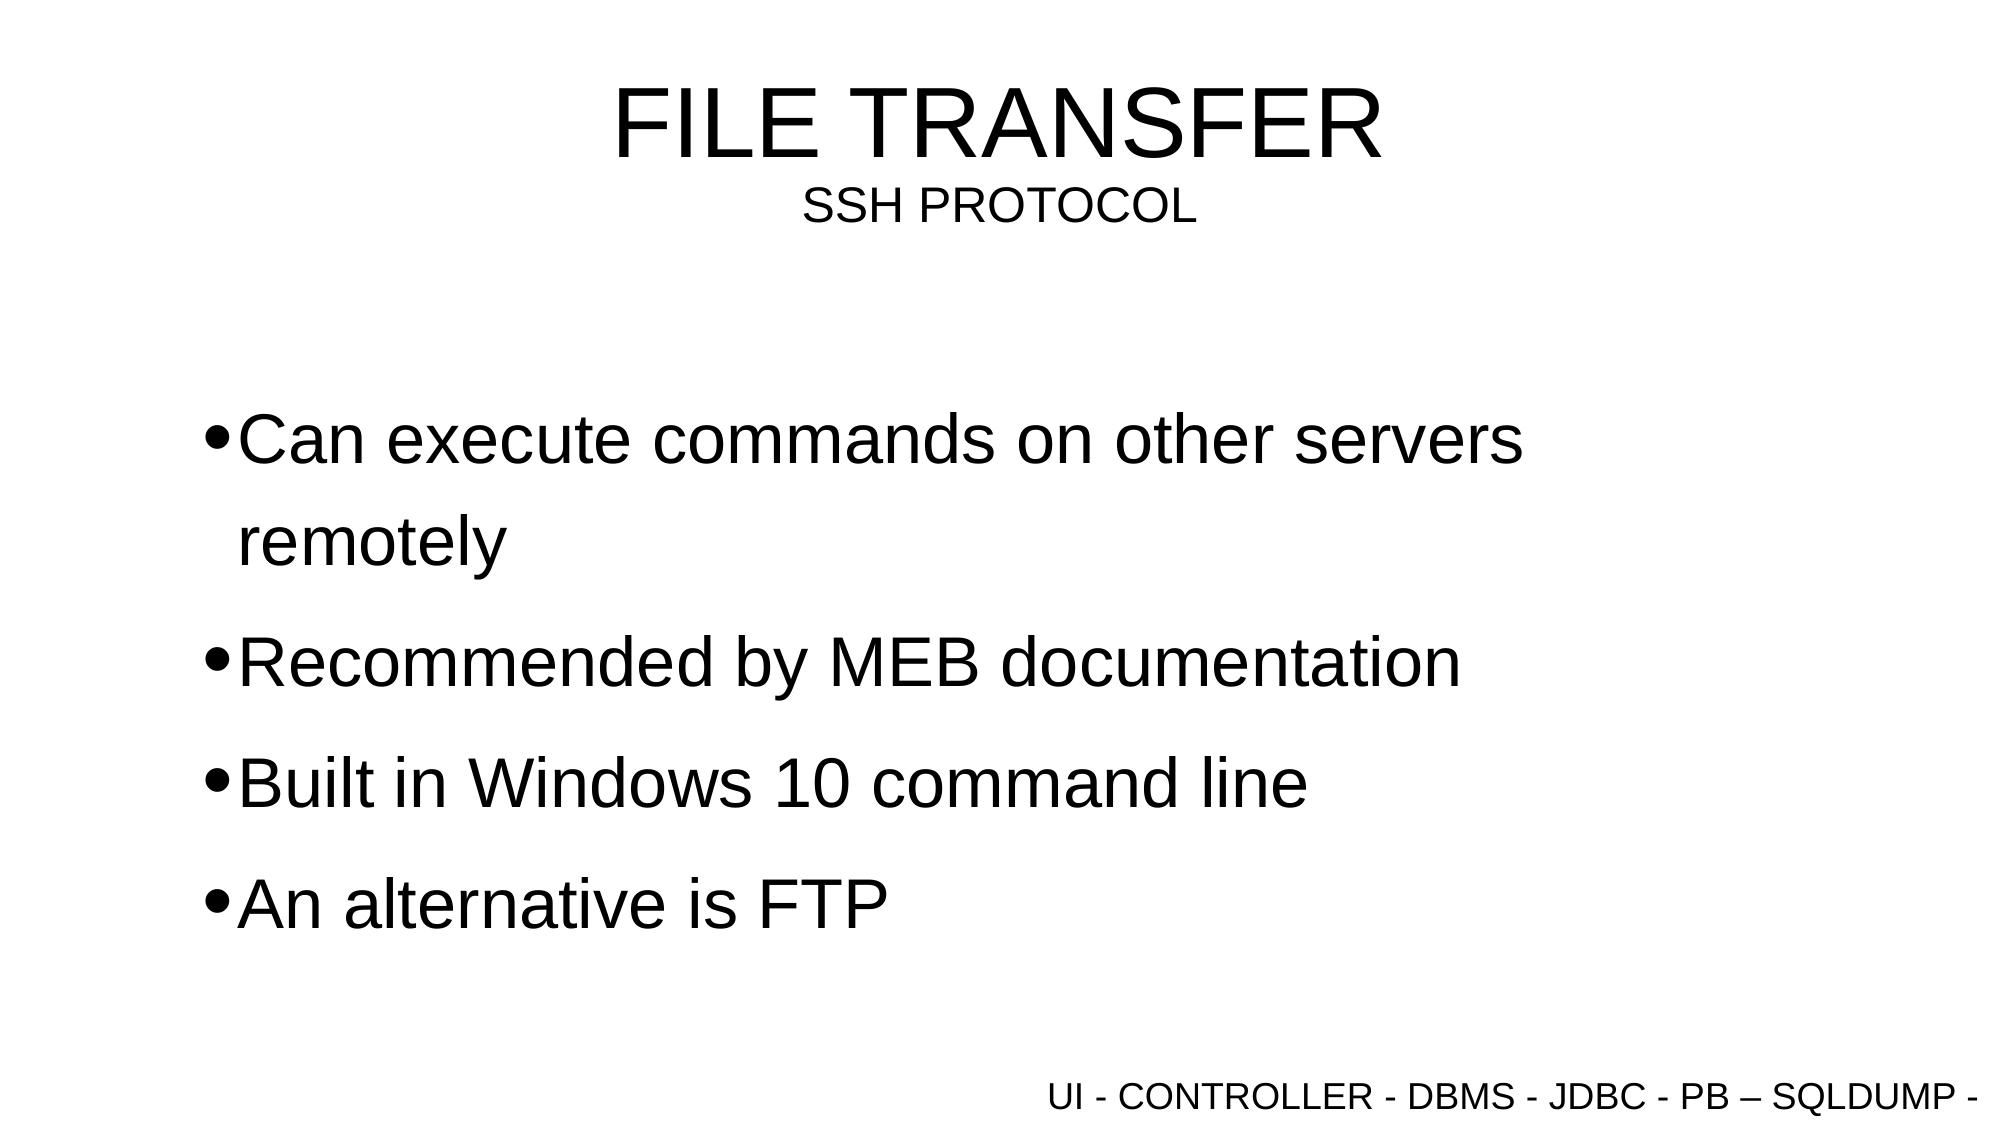

# File transfer ssh protocol
Can execute commands on other servers remotely
Recommended by MEB documentation
Built in Windows 10 command line
An alternative is FTP
UI - CONTROLLER - DBMS - JDBC - PB – SQLDUMP - MEB - FT